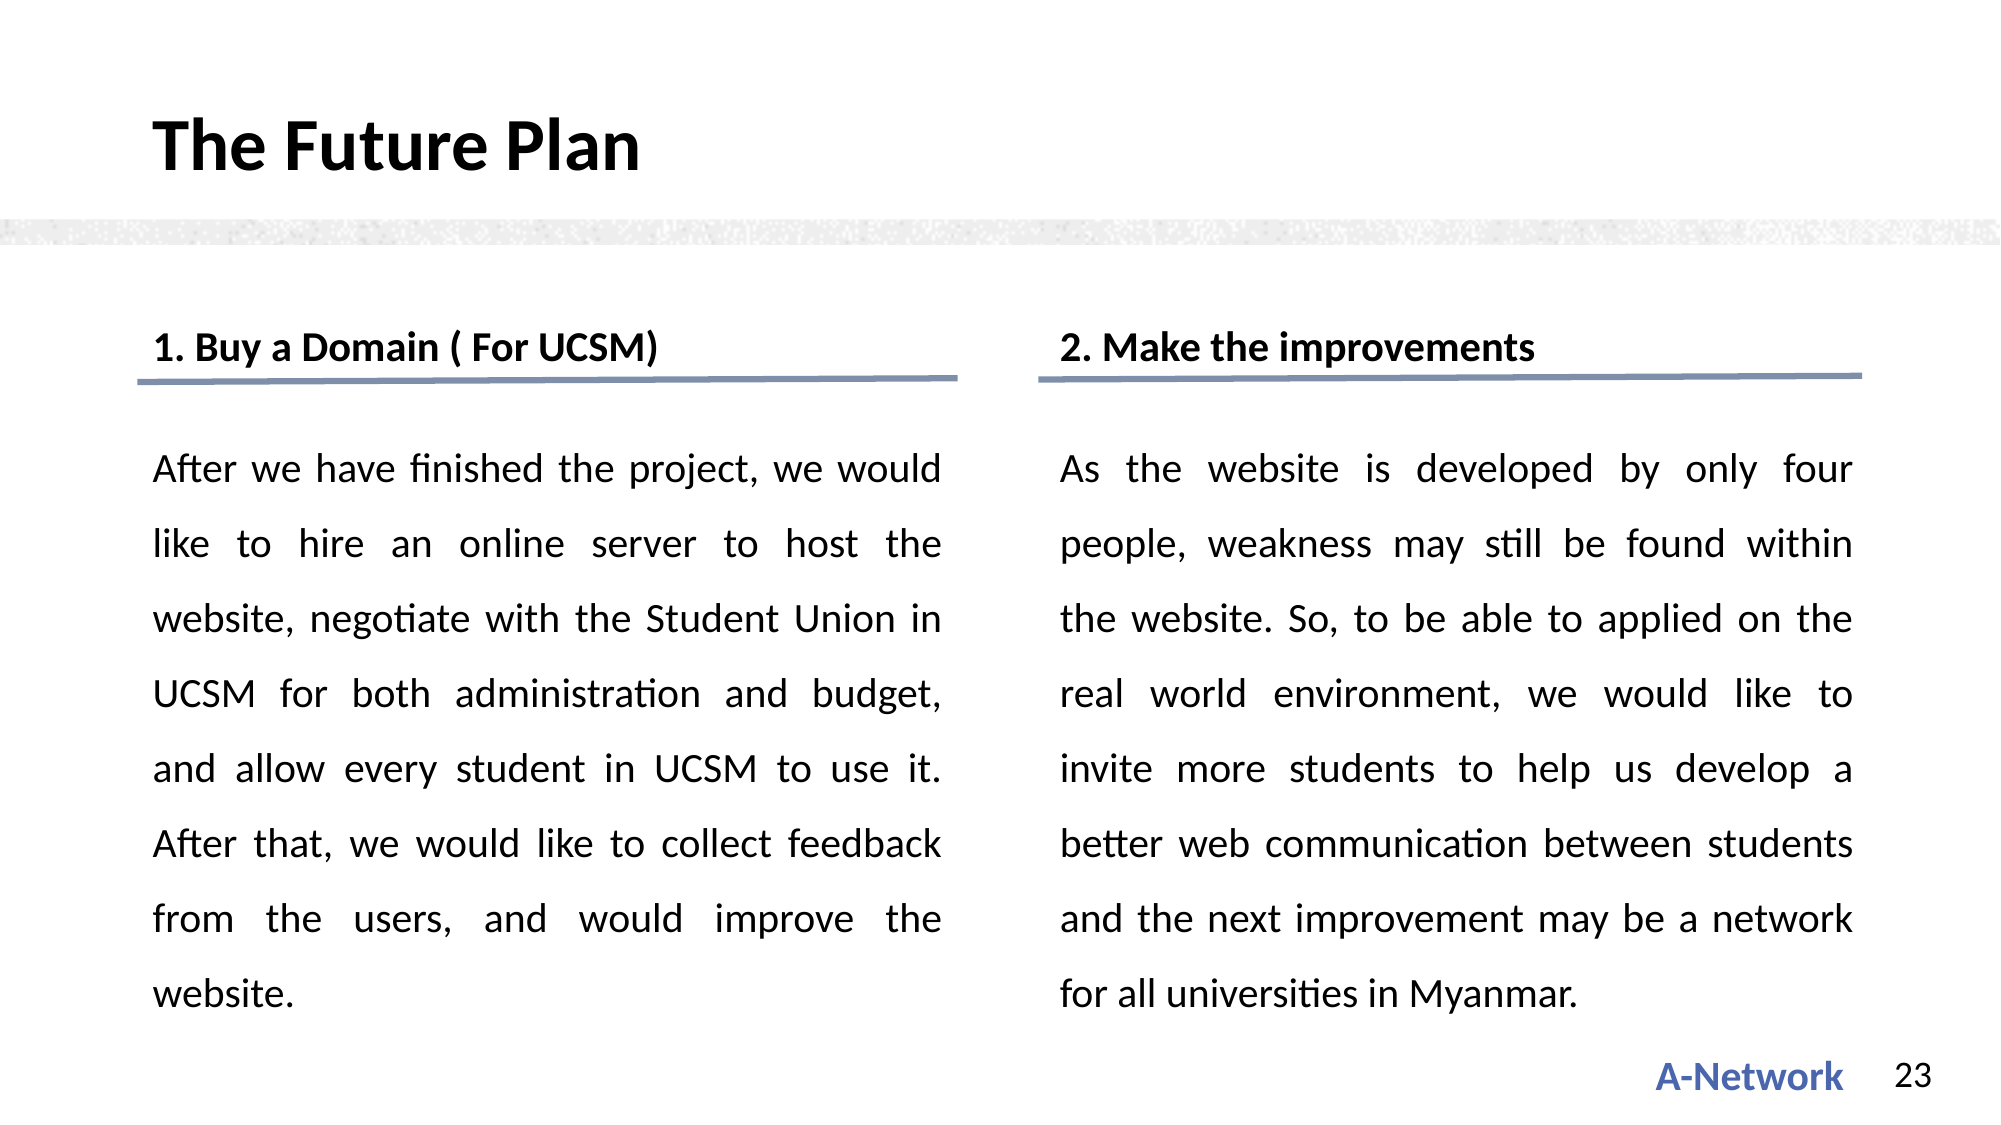

# The Future Plan
1. Buy a Domain ( For UCSM)
2. Make the improvements
After we have finished the project, we would like to hire an online server to host the website, negotiate with the Student Union in UCSM for both administration and budget, and allow every student in UCSM to use it. After that, we would like to collect feedback from the users, and would improve the website.
As the website is developed by only four people, weakness may still be found within the website. So, to be able to applied on the real world environment, we would like to invite more students to help us develop a better web communication between students and the next improvement may be a network for all universities in Myanmar.
23